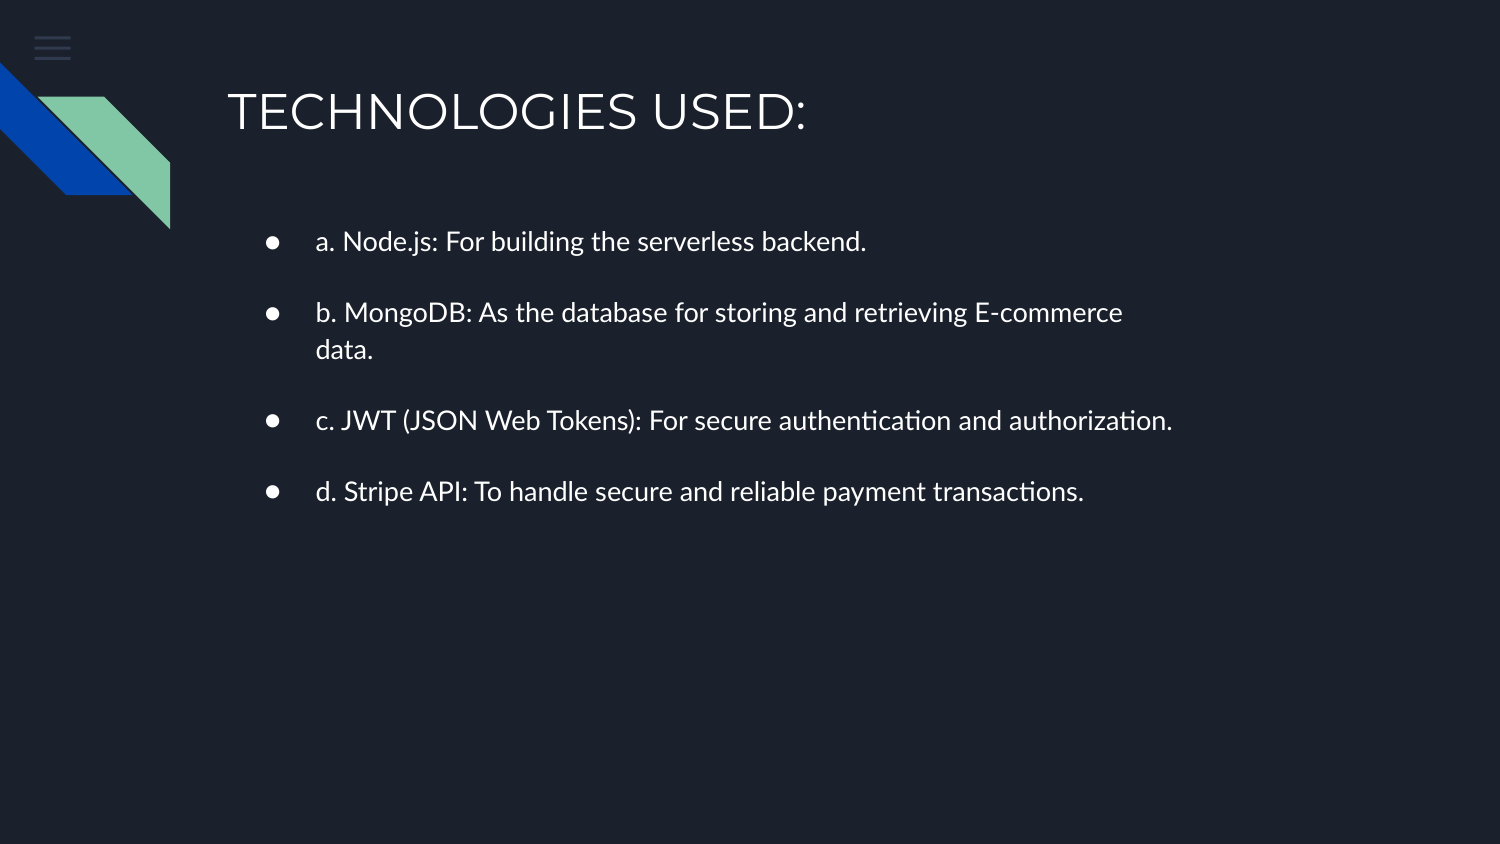

# TECHNOLOGIES USED:
a. Node.js: For building the serverless backend.
b. MongoDB: As the database for storing and retrieving E-commerce data.
c. JWT (JSON Web Tokens): For secure authentication and authorization.
d. Stripe API: To handle secure and reliable payment transactions.